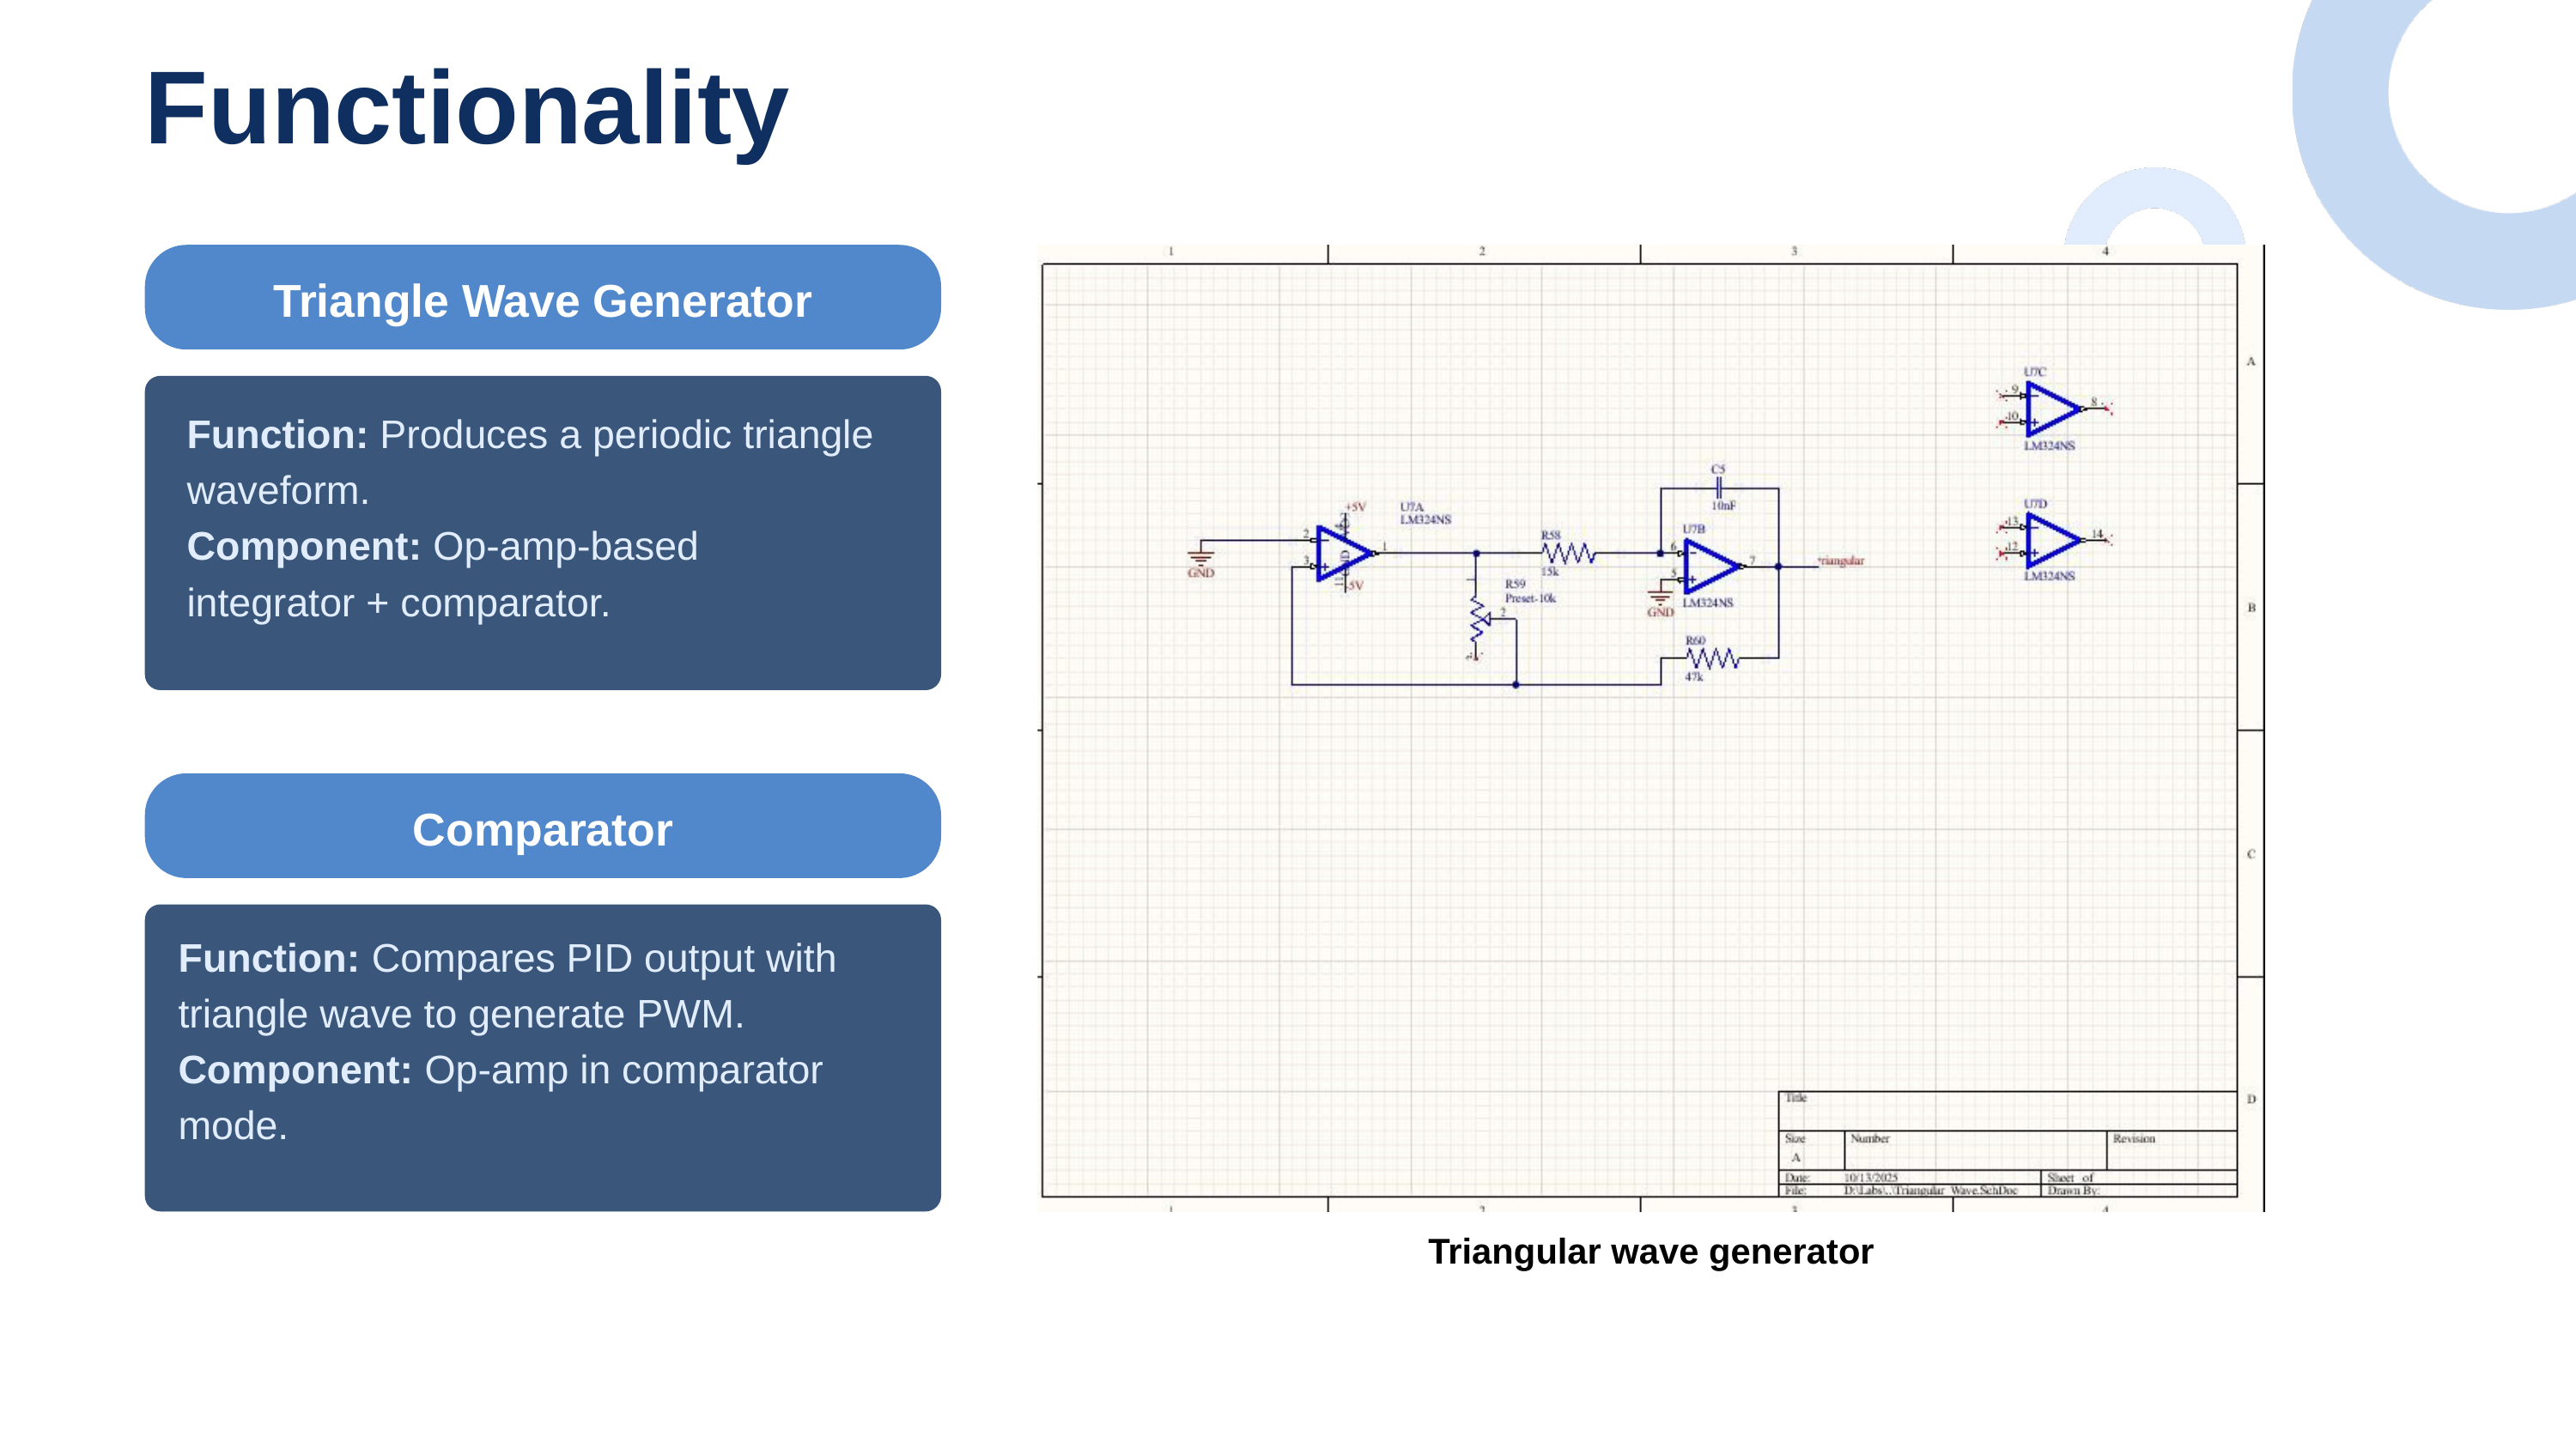

Functionality

Triangle Wave Generator

Function: Produces a periodic triangle waveform.
Component: Op-amp-based integrator + comparator.

Comparator

Function: Compares PID output with triangle wave to generate PWM.
Component: Op-amp in comparator mode.
Triangular wave generator